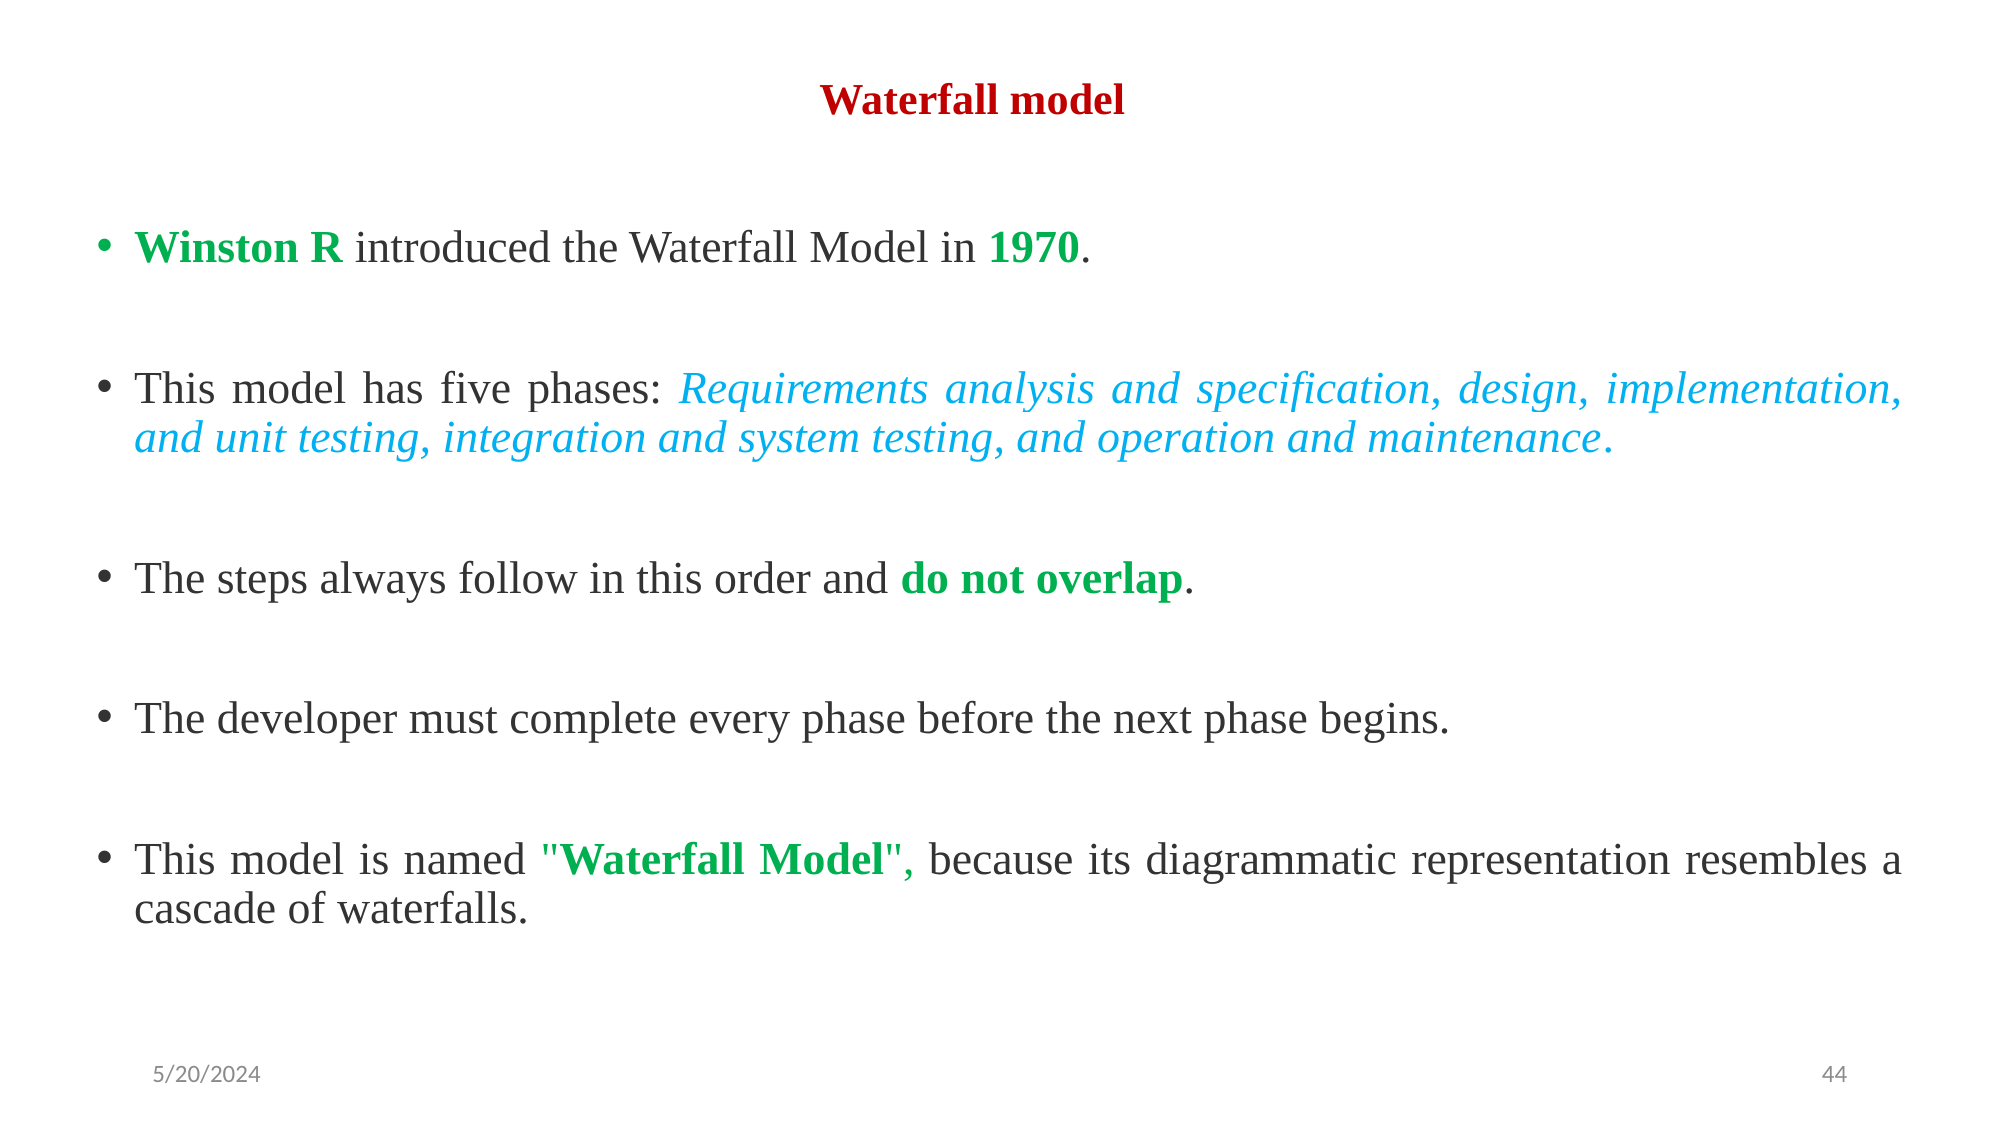

# Waterfall model
Winston R introduced the Waterfall Model in 1970.

This model has five phases: Requirements analysis and specification, design, implementation, and unit testing, integration and system testing, and operation and maintenance.

The steps always follow in this order and do not overlap.

The developer must complete every phase before the next phase begins.

This model is named "Waterfall Model", because its diagrammatic representation resembles a cascade of waterfalls.
5/20/2024
44